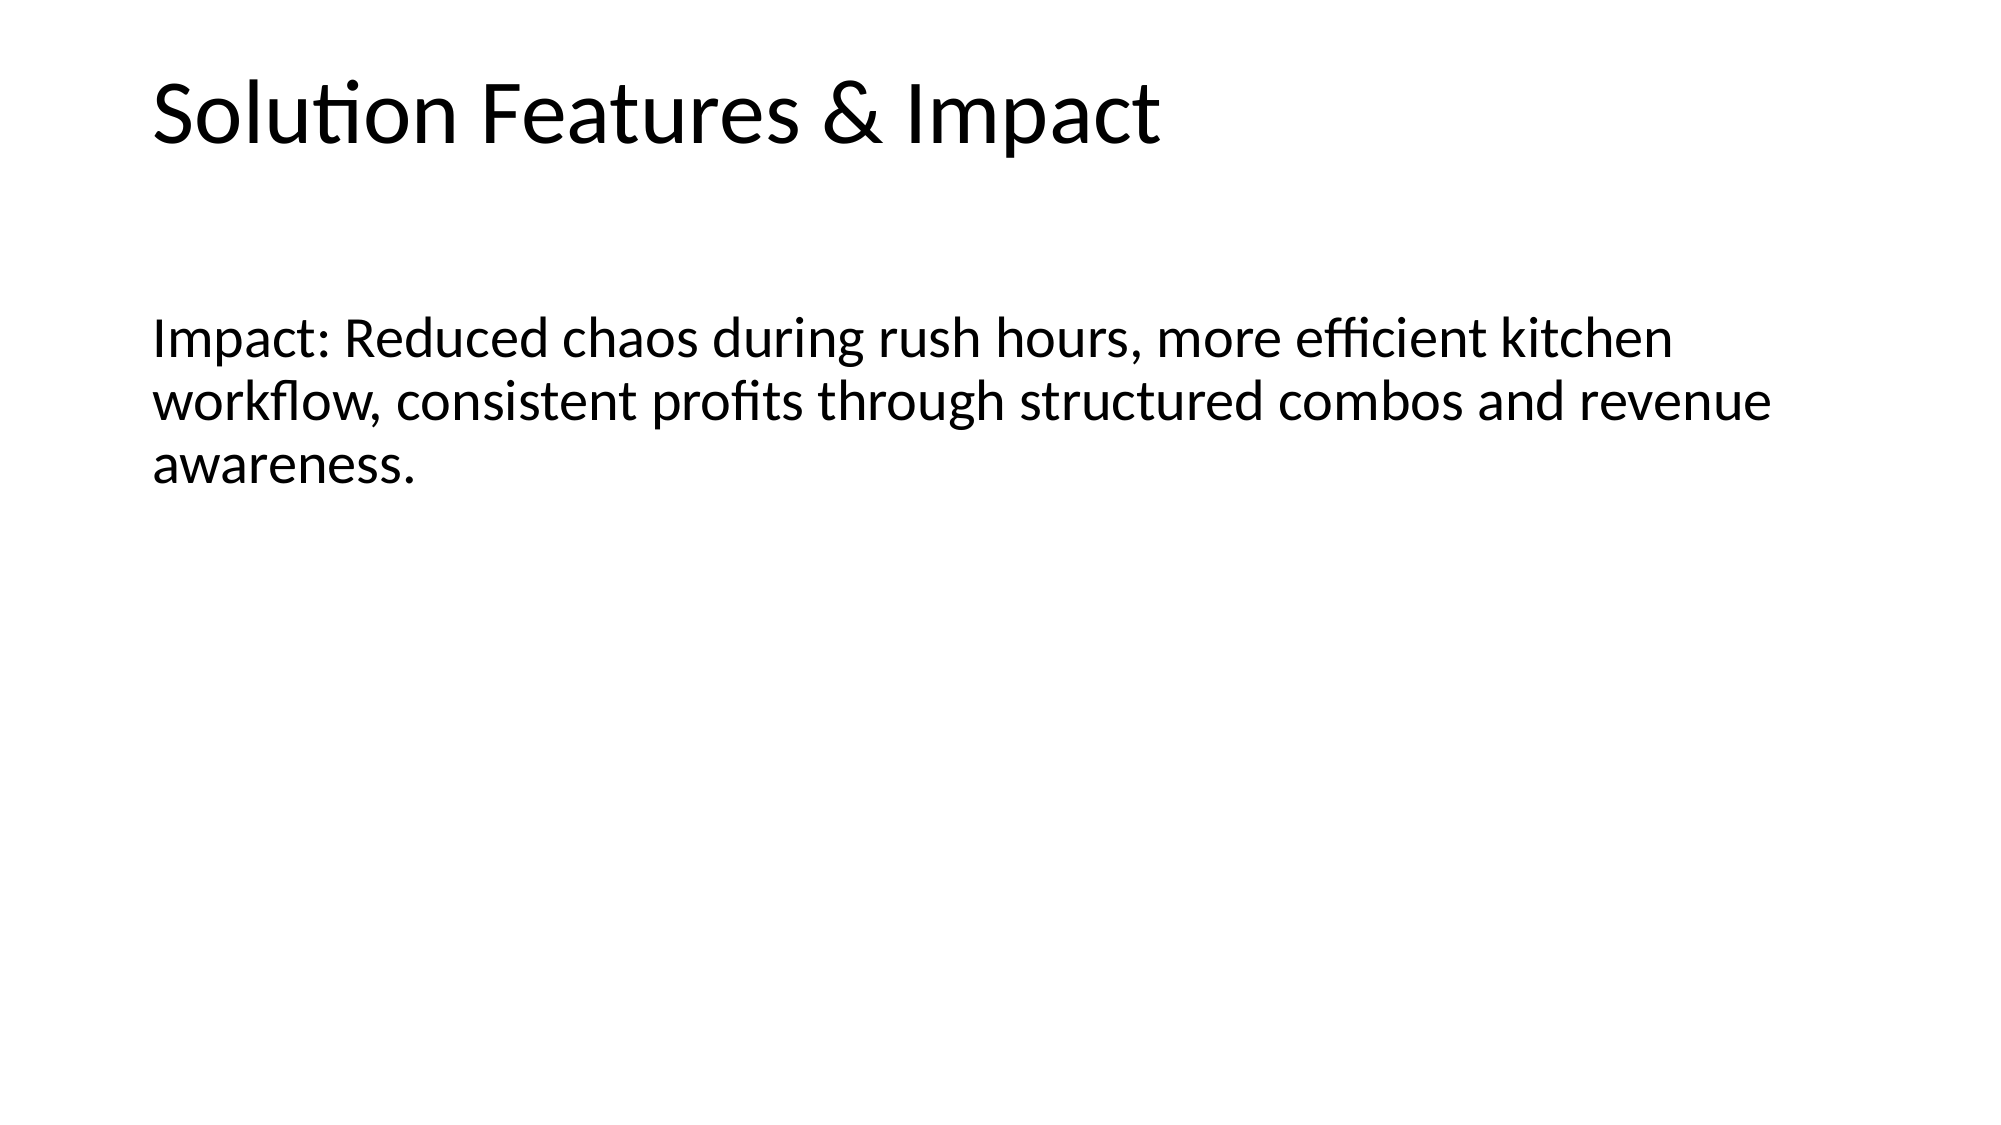

# Solution Features & Impact
Impact: Reduced chaos during rush hours, more efficient kitchen workflow, consistent profits through structured combos and revenue awareness.